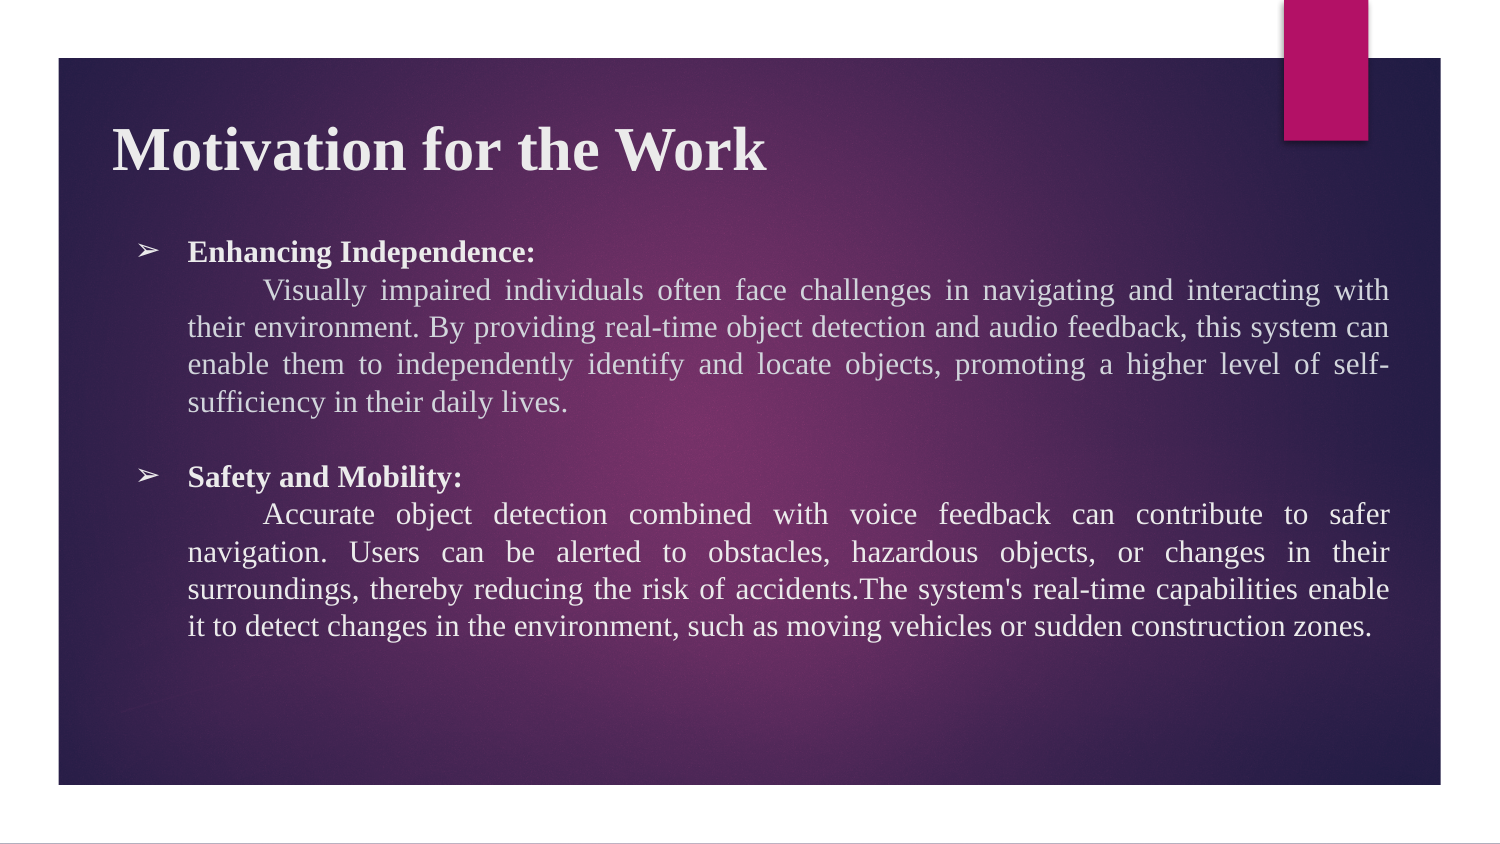

Motivation for the Work

Enhancing Independence:
Visually impaired individuals often face challenges in navigating and interacting with their environment. By providing real-time object detection and audio feedback, this system can enable them to independently identify and locate objects, promoting a higher level of self-sufficiency in their daily lives.

Safety and Mobility:
Accurate object detection combined with voice feedback can contribute to safer navigation. Users can be alerted to obstacles, hazardous objects, or changes in their surroundings, thereby reducing the risk of accidents.The system's real-time capabilities enable it to detect changes in the environment, such as moving vehicles or sudden construction zones.